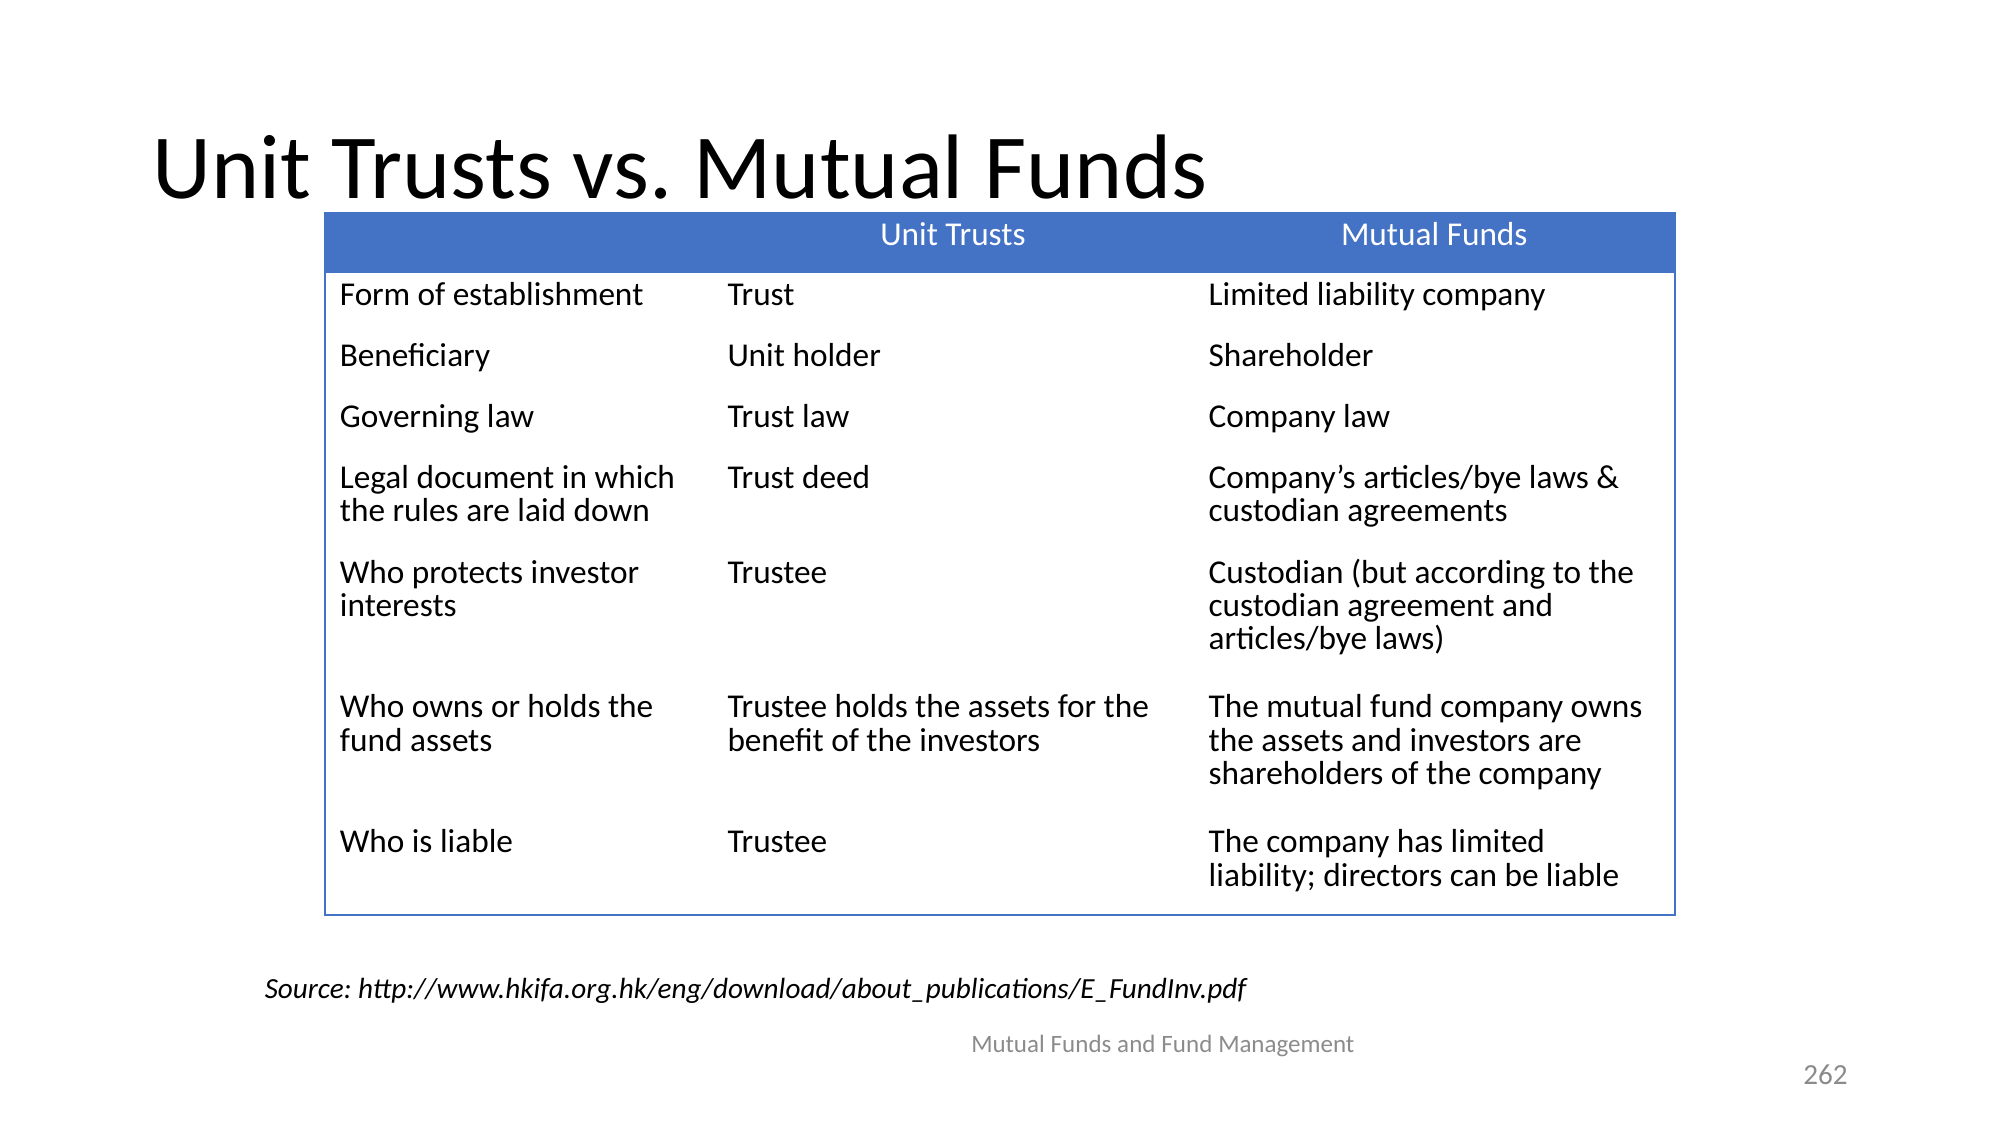

# Unit Trusts vs. Mutual Funds
|  | Unit Trusts | Mutual Funds |
| --- | --- | --- |
| Form of establishment | Trust | Limited liability company |
| Beneficiary | Unit holder | Shareholder |
| Governing law | Trust law | Company law |
| Legal document in which the rules are laid down | Trust deed | Company’s articles/bye laws & custodian agreements |
| Who protects investor interests | Trustee | Custodian (but according to the custodian agreement and articles/bye laws) |
| Who owns or holds the fund assets | Trustee holds the assets for the benefit of the investors | The mutual fund company owns the assets and investors are shareholders of the company |
| Who is liable | Trustee | The company has limited liability; directors can be liable |
Source: http://www.hkifa.org.hk/eng/download/about_publications/E_FundInv.pdf
Mutual Funds and Fund Management
262